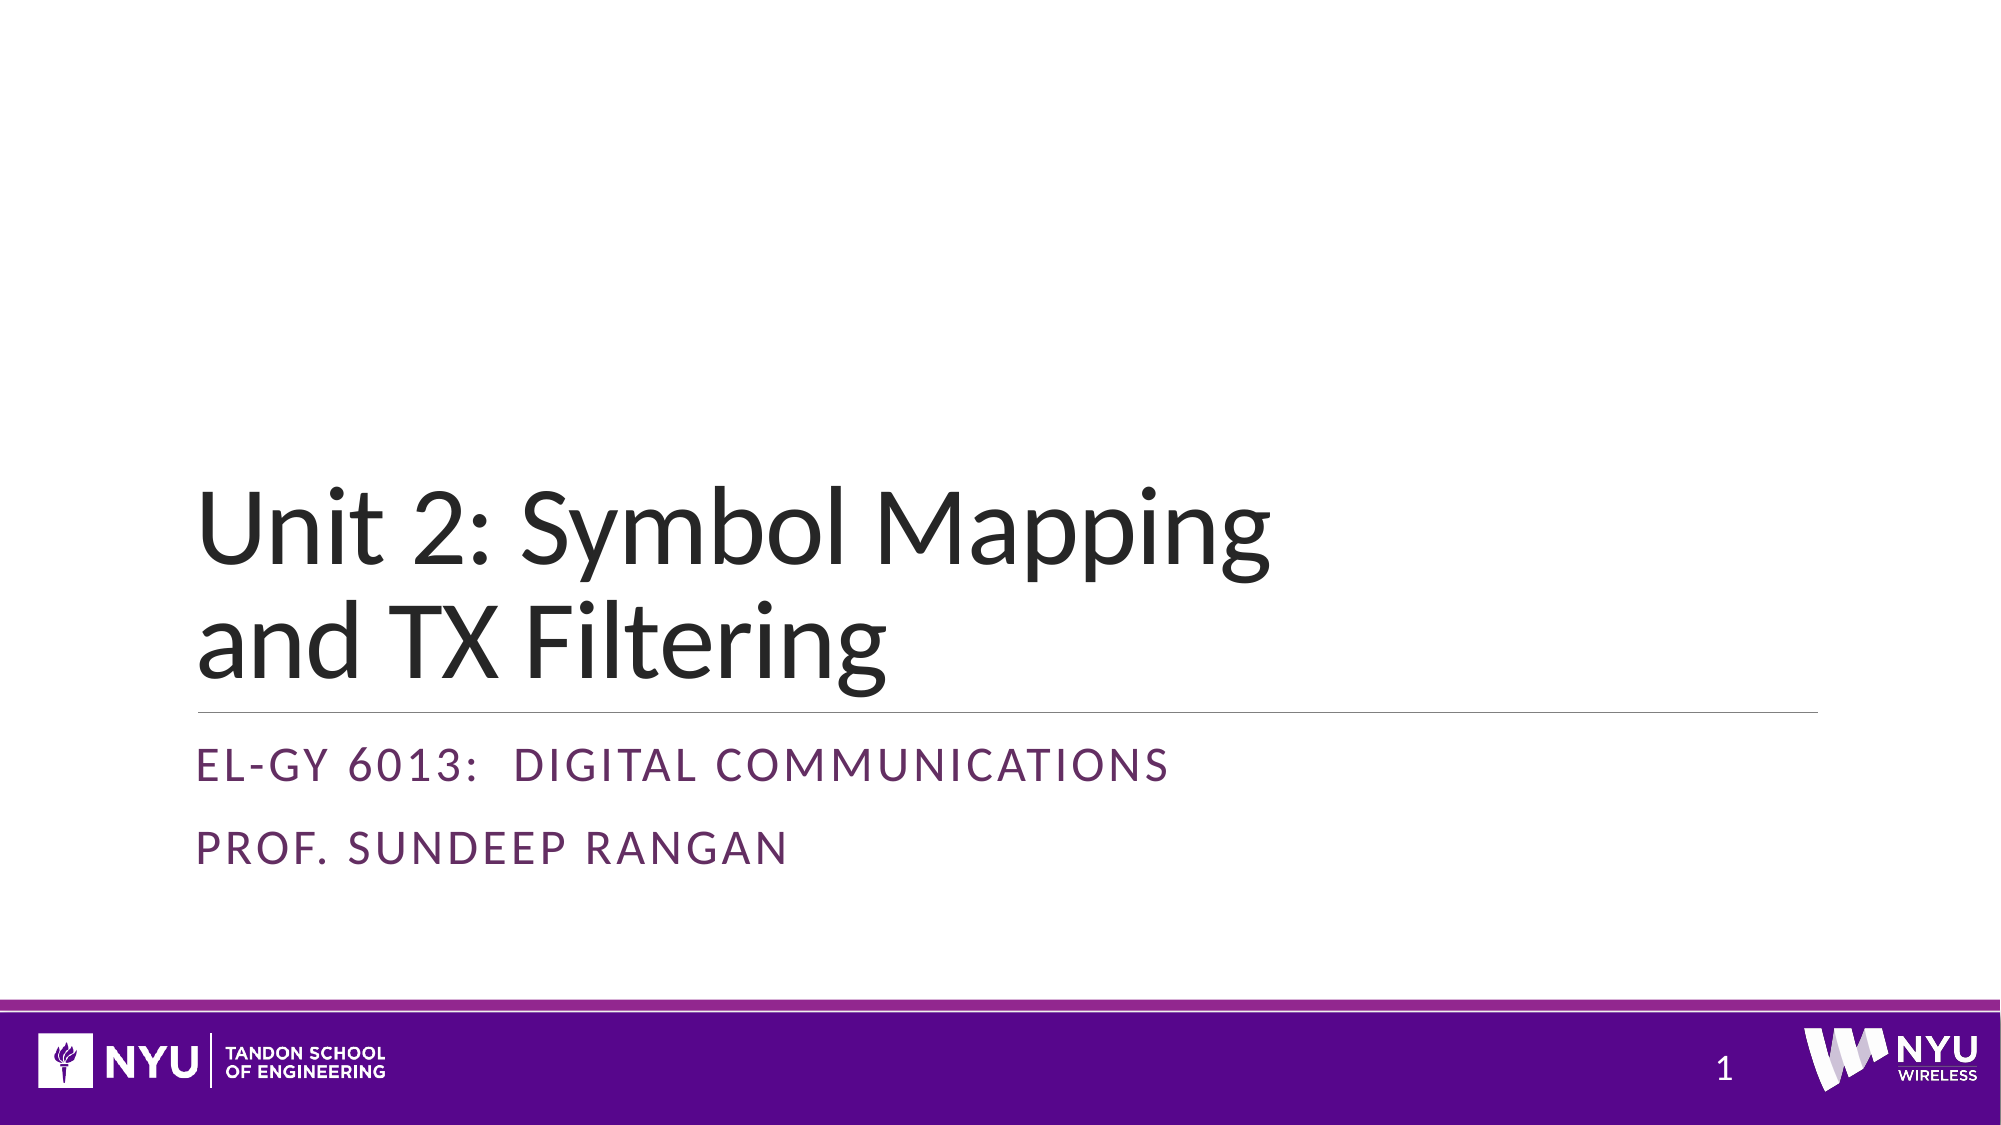

# Unit 2: Symbol Mapping and TX Filtering
EL-GY 6013:  Digital communications
Prof. Sundeep rangan
1